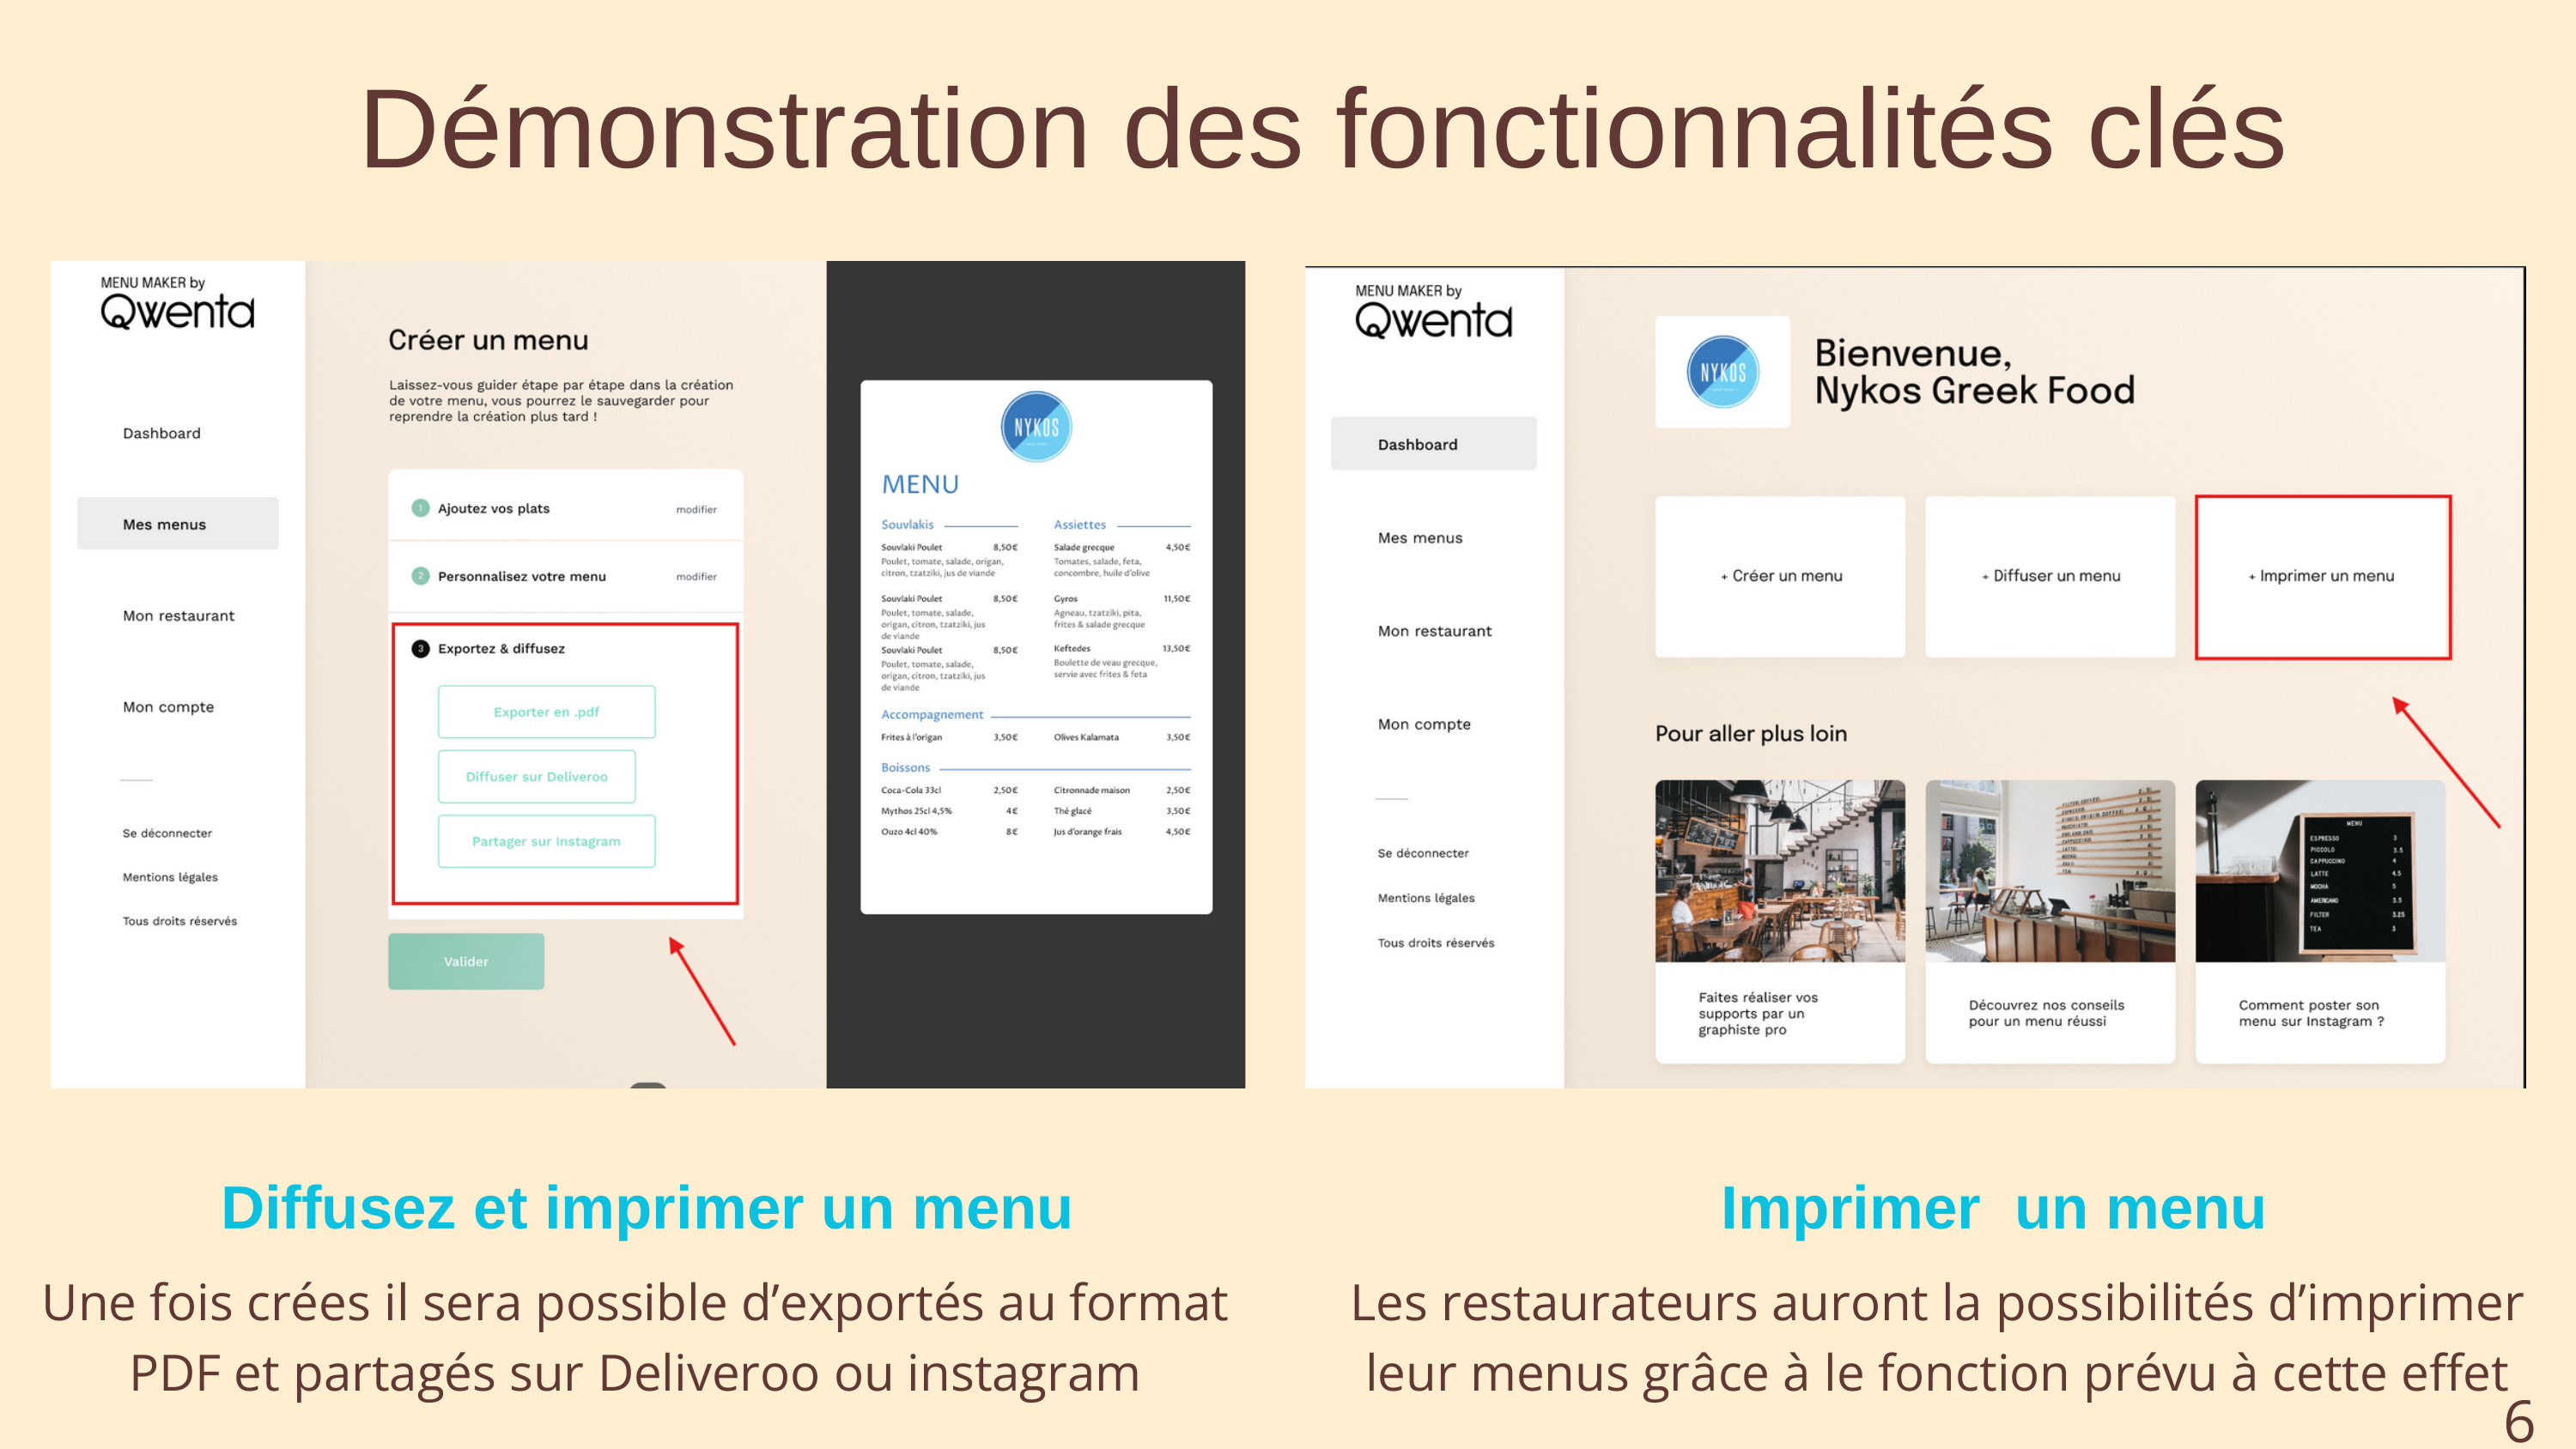

Démonstration des fonctionnalités clés

Diffusez et imprimer un menu
Imprimer  un menu
Une fois crées il sera possible d’exportés au format PDF et partagés sur Deliveroo ou instagram
Les restaurateurs auront la possibilités d’imprimer leur menus grâce à le fonction prévu à cette effet
6